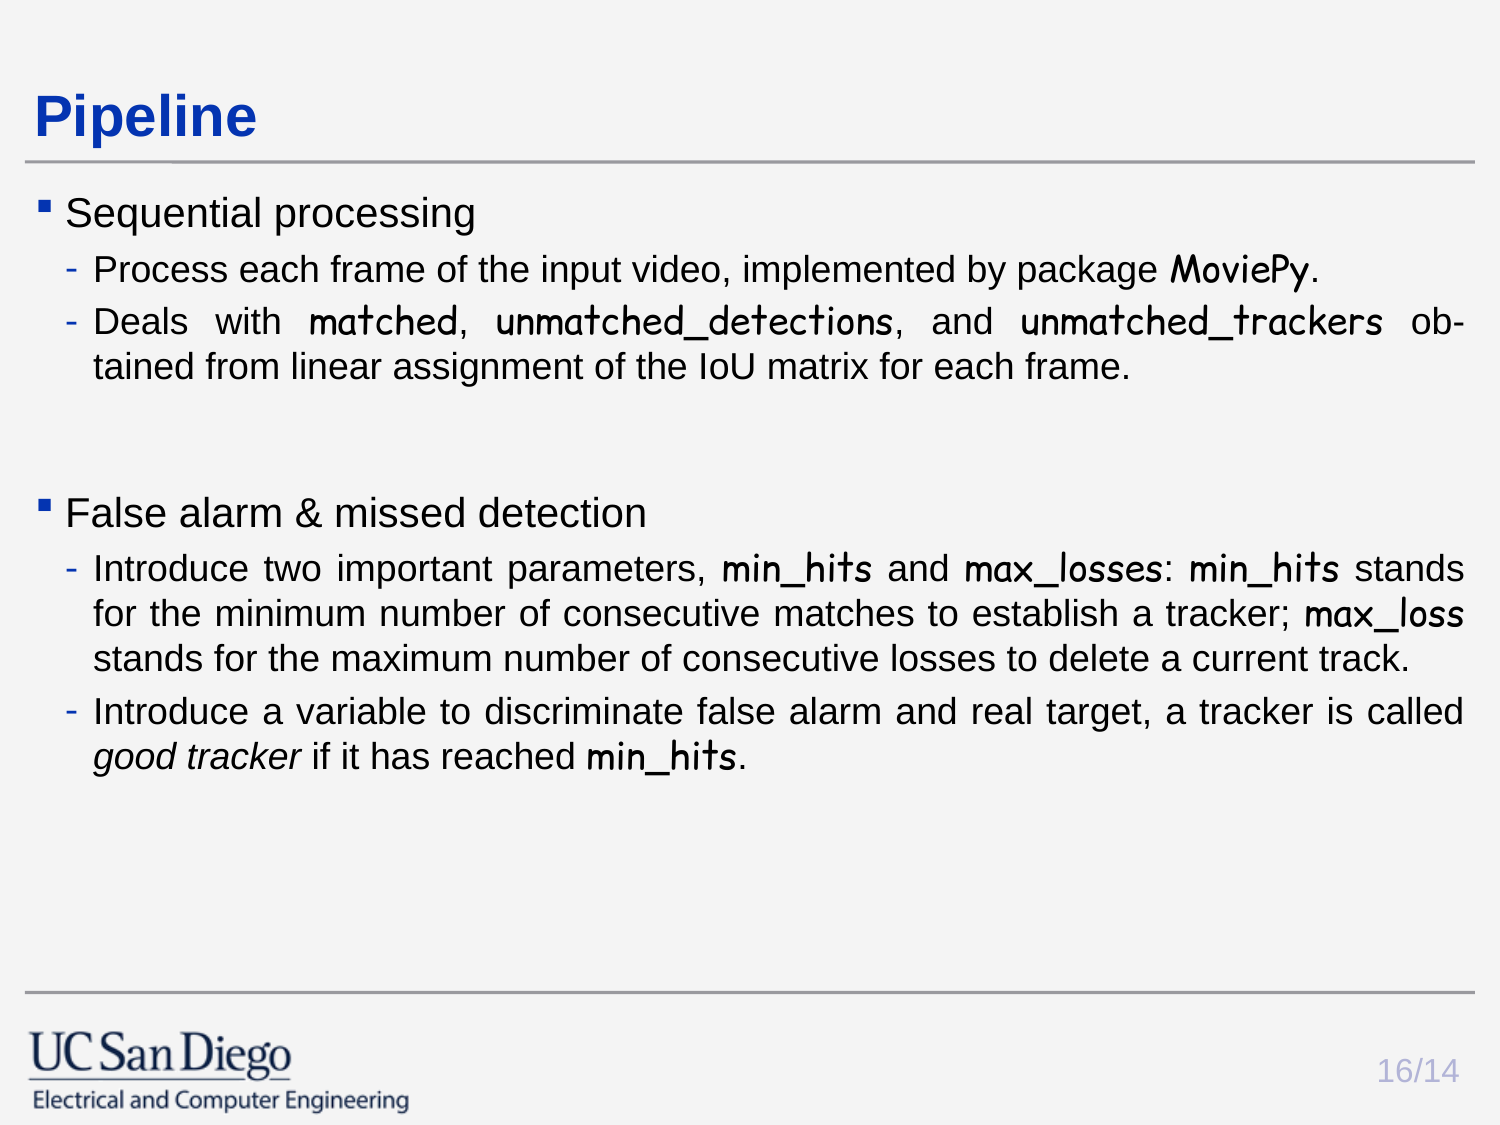

Pipeline
Sequential processing
Process each frame of the input video, implemented by package MoviePy.
Deals with matched, unmatched_detections, and unmatched_trackers ob-tained from linear assignment of the IoU matrix for each frame.

False alarm & missed detection
Introduce two important parameters, min_hits and max_losses: min_hits stands for the minimum number of consecutive matches to establish a tracker; max_loss stands for the maximum number of consecutive losses to delete a current track.
Introduce a variable to discriminate false alarm and real target, a tracker is called good tracker if it has reached min_hits.

16/14